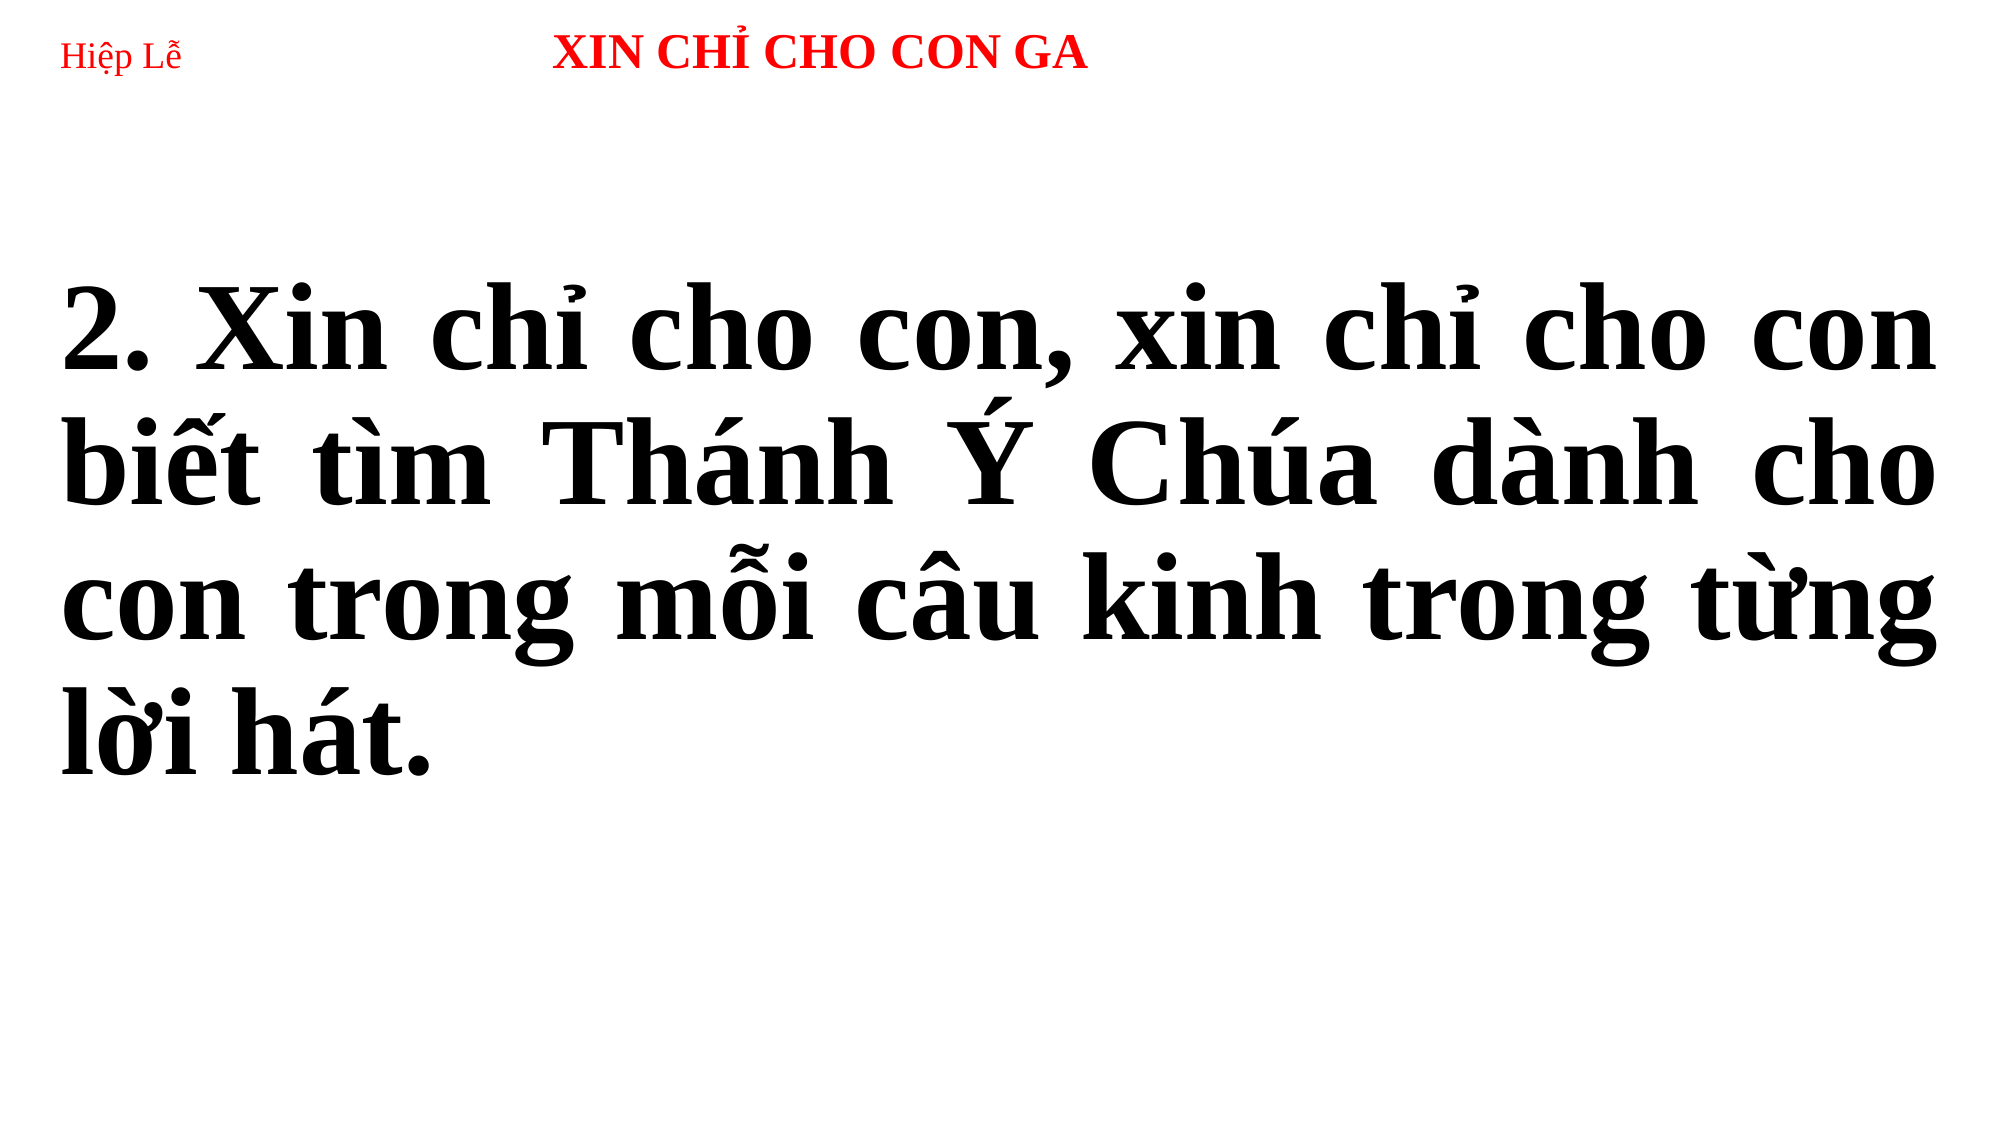

# Hiệp Lễ                                       XIN CHỈ CHO CON GA
2. Xin chỉ cho con, xin chỉ cho con biết tìm Thánh Ý Chúa dành cho con trong mỗi câu kinh trong từng lời hát.